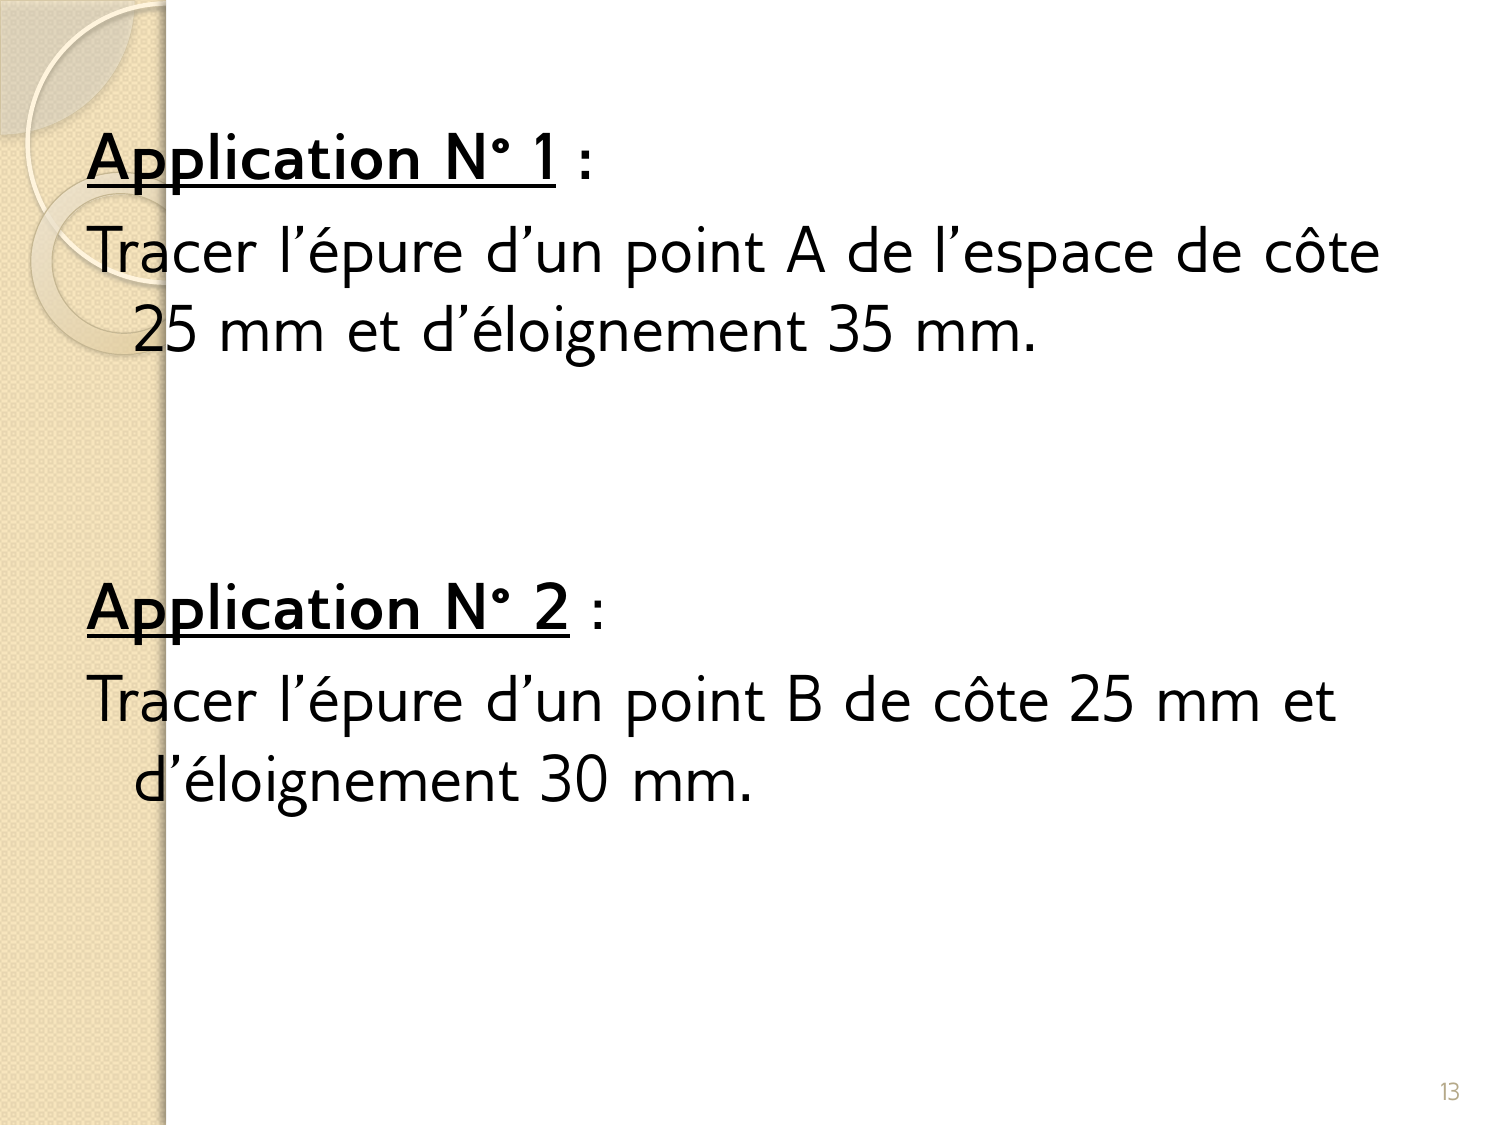

Application N° 1 :
Tracer l’épure d’un point A de l’espace de côte 25 mm et d’éloignement 35 mm.

Application N° 2 :
Tracer l’épure d’un point B de côte 25 mm et d’éloignement 30 mm.

13